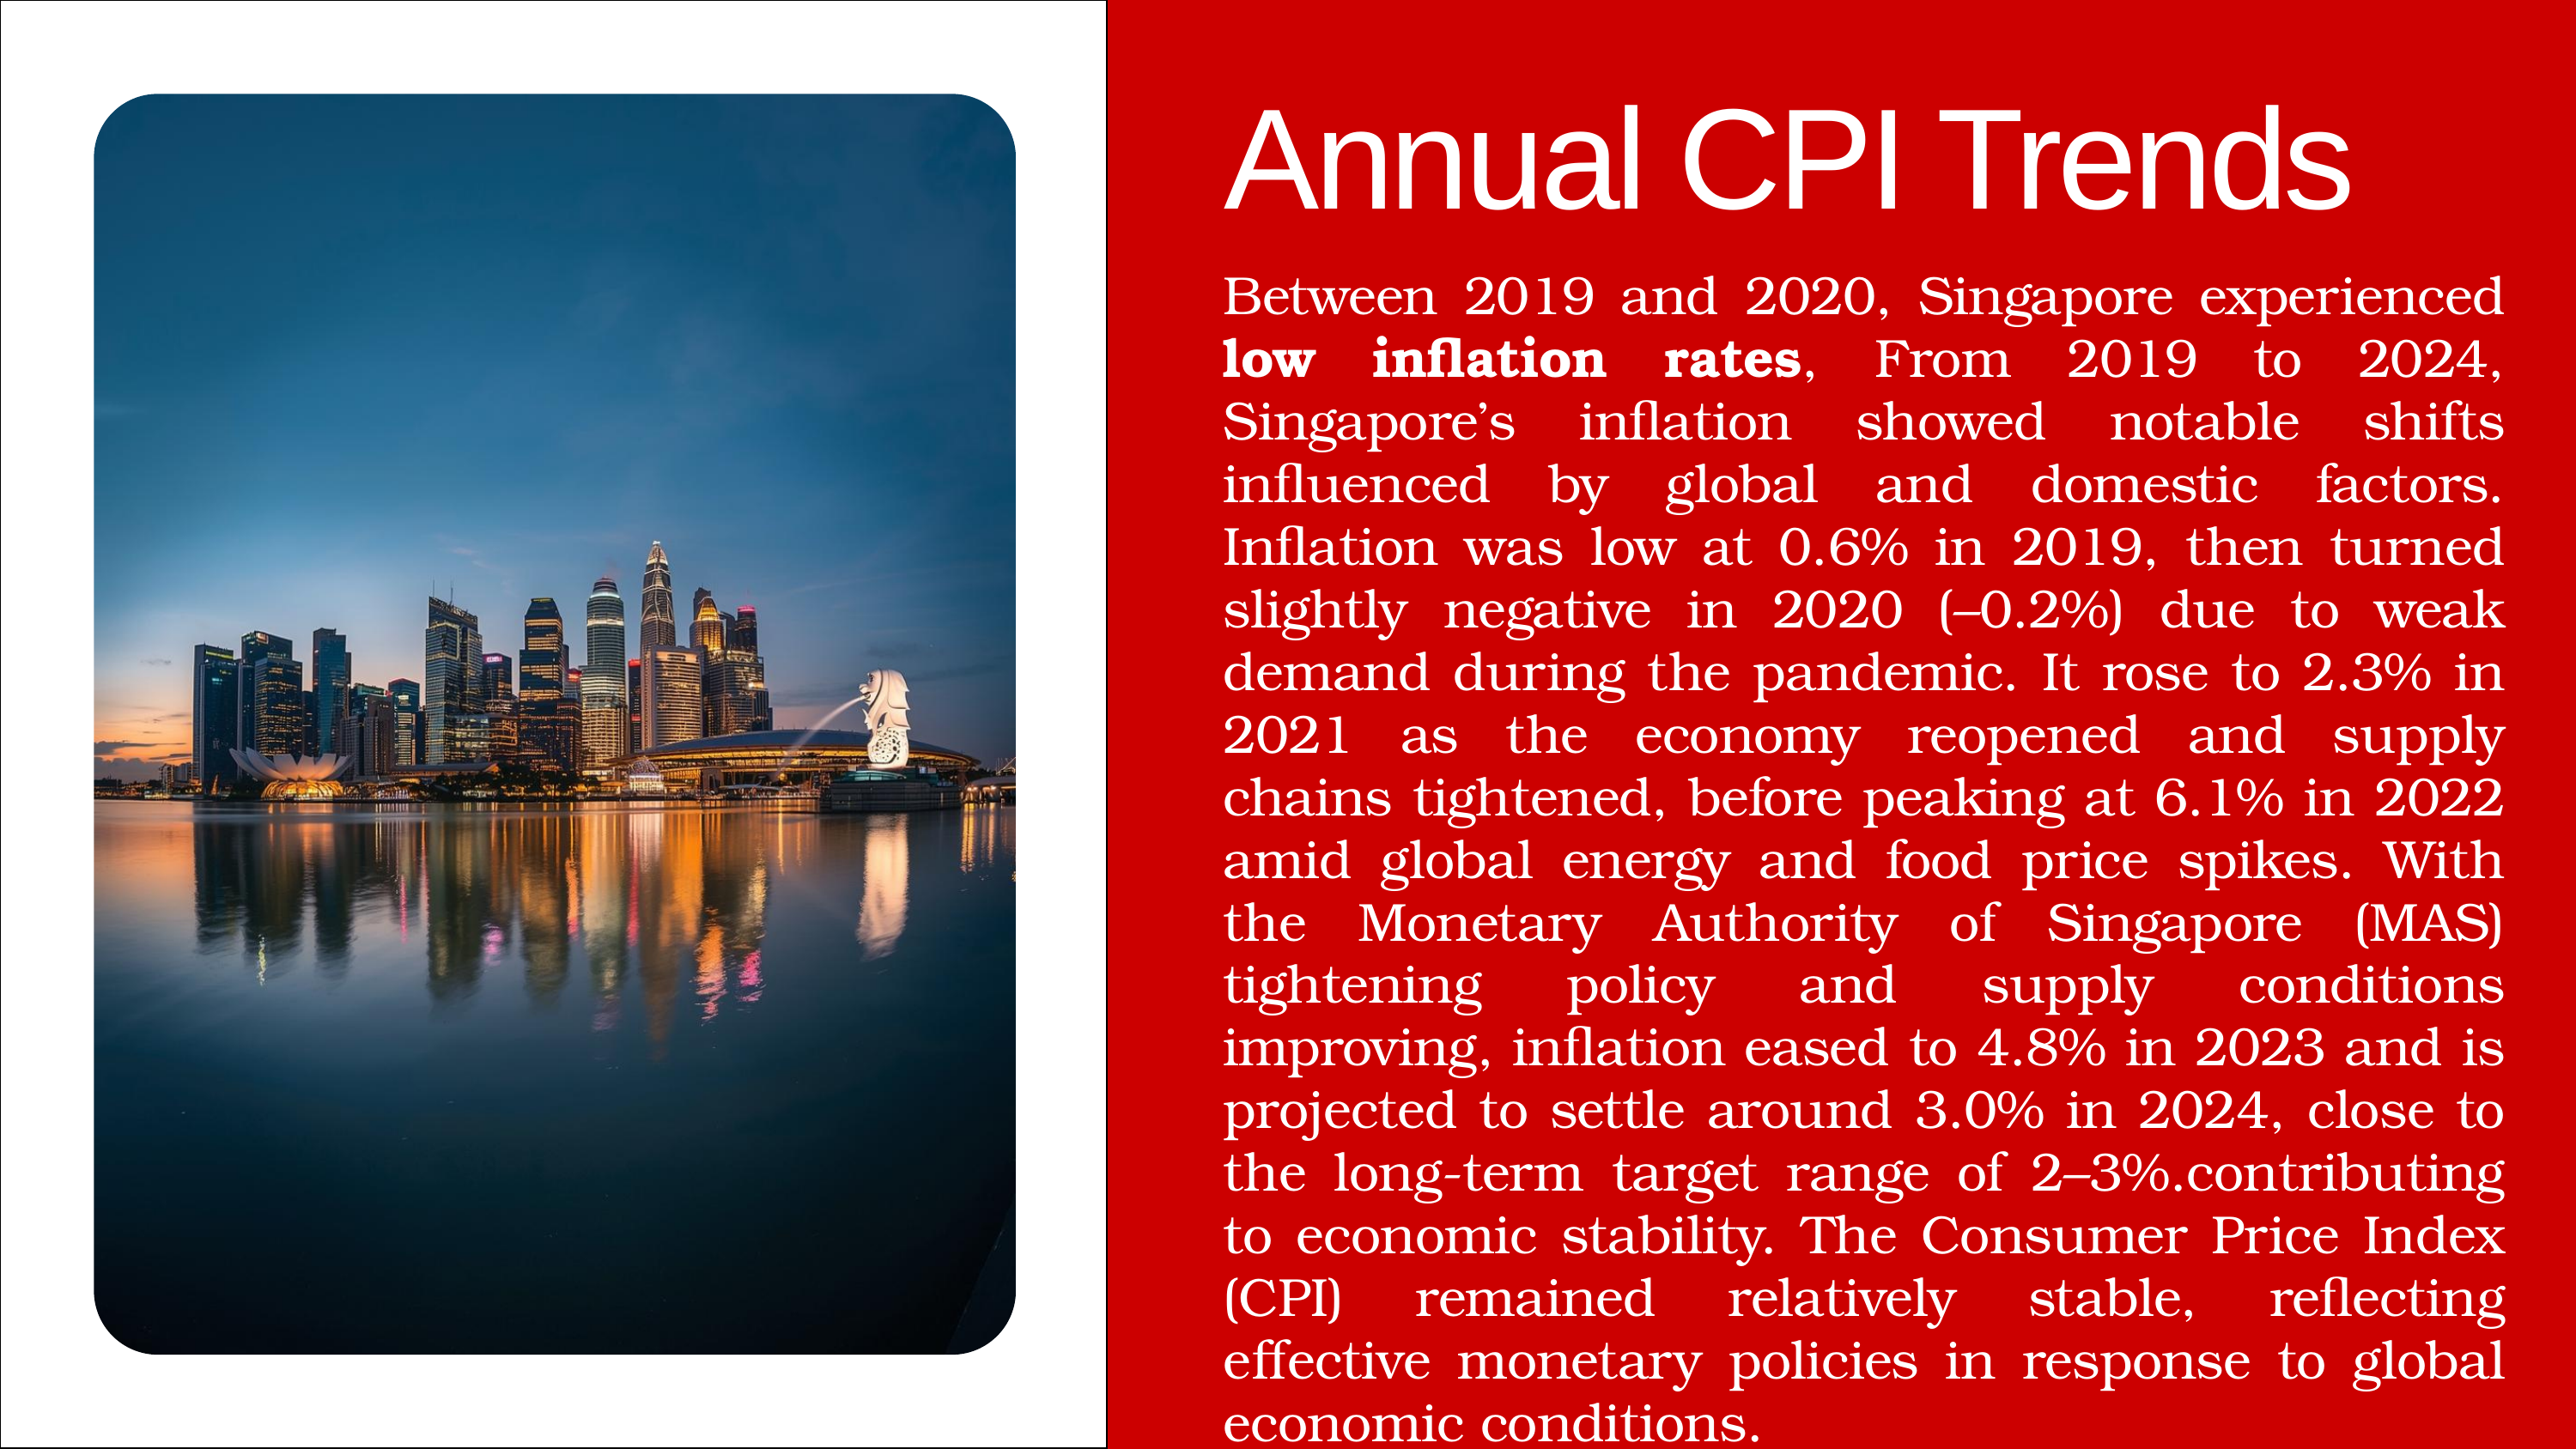

Annual CPI Trends

Between 2019 and 2020, Singapore experienced low inflation rates, From 2019 to 2024, Singapore’s inflation showed notable shifts influenced by global and domestic factors. Inflation was low at 0.6% in 2019, then turned slightly negative in 2020 (–0.2%) due to weak demand during the pandemic. It rose to 2.3% in 2021 as the economy reopened and supply chains tightened, before peaking at 6.1% in 2022 amid global energy and food price spikes. With the Monetary Authority of Singapore (MAS) tightening policy and supply conditions improving, inflation eased to 4.8% in 2023 and is projected to settle around 3.0% in 2024, close to the long-term target range of 2–3%.contributing to economic stability. The Consumer Price Index (CPI) remained relatively stable, reflecting effective monetary policies in response to global economic conditions.